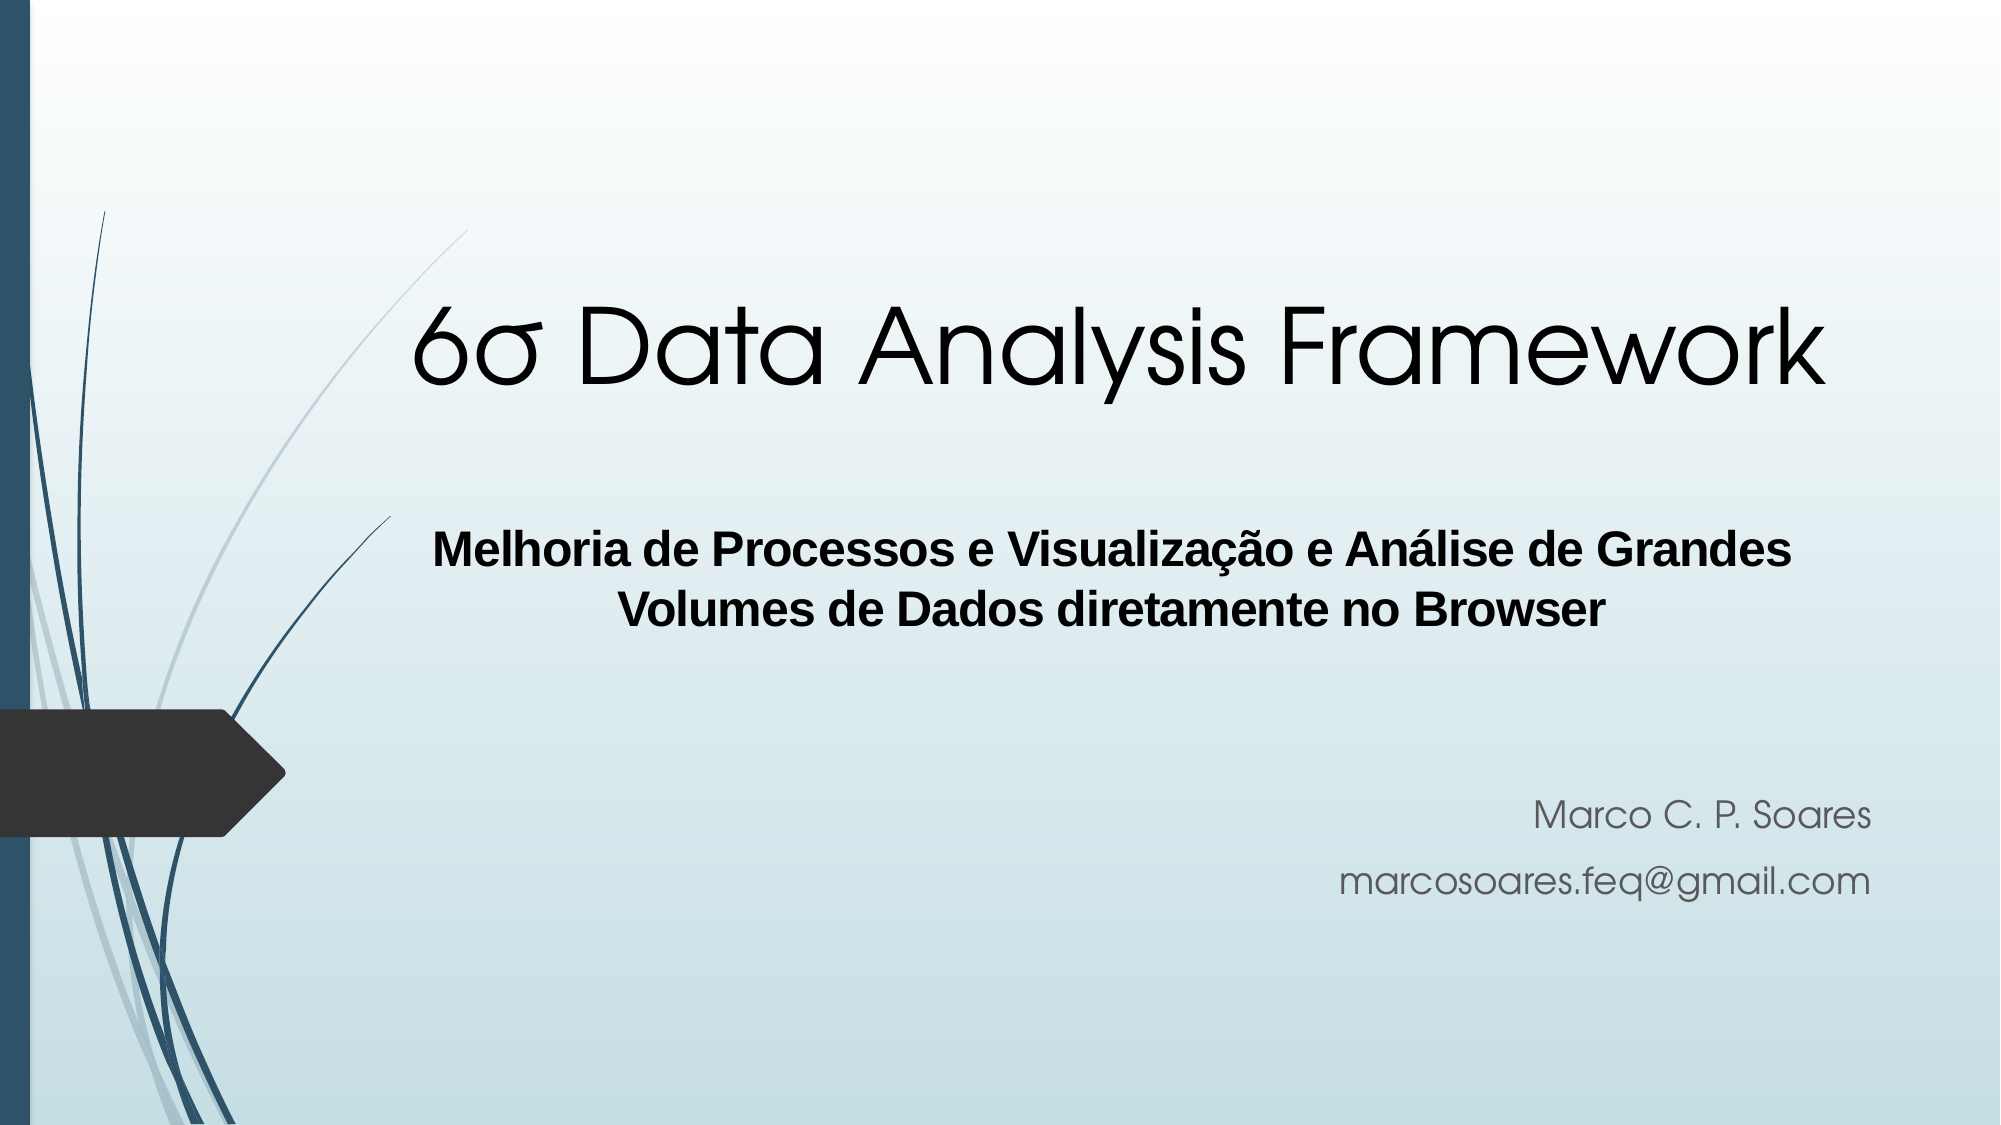

# 6σ Data Analysis Framework
Melhoria de Processos e Visualização e Análise de Grandes Volumes de Dados diretamente no Browser
Marco C. P. Soares
marcosoares.feq@gmail.com